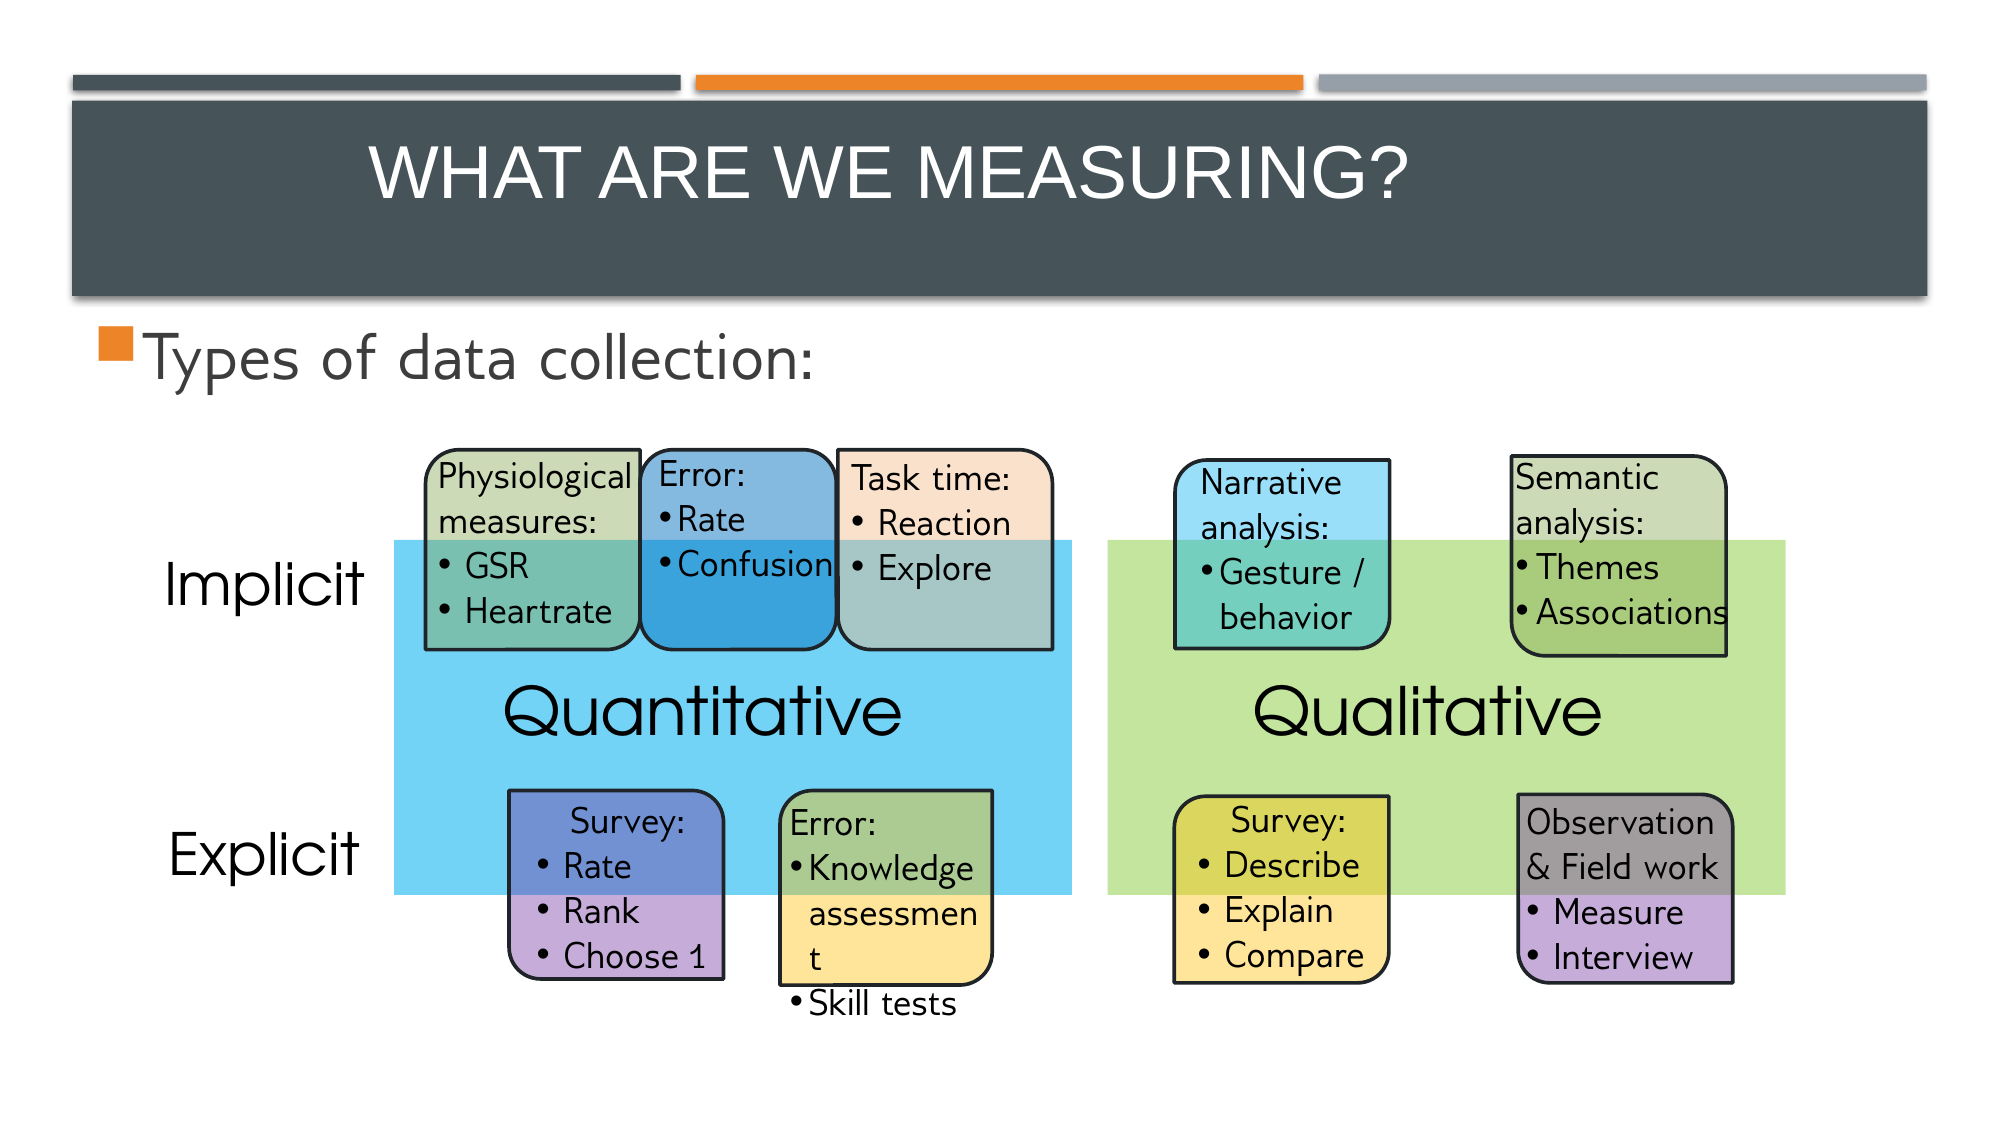

# What Are we Measuring?
Types of data collection:

Error:
Rate
Confusion

Physiological measures:
GSR
Heartrate
Semantic analysis:
Themes
Associations
Task time:
Reaction
Explore

Narrative analysis:
Gesture / behavior

Implicit

Quantitative
Qualitative

   Survey:
Describe
Explain
Compare
   Survey:
Rate
Rank
Choose 1
Observation
& Field work
Measure
Interview
Error:
Knowledge assessment
Skill tests

Explicit